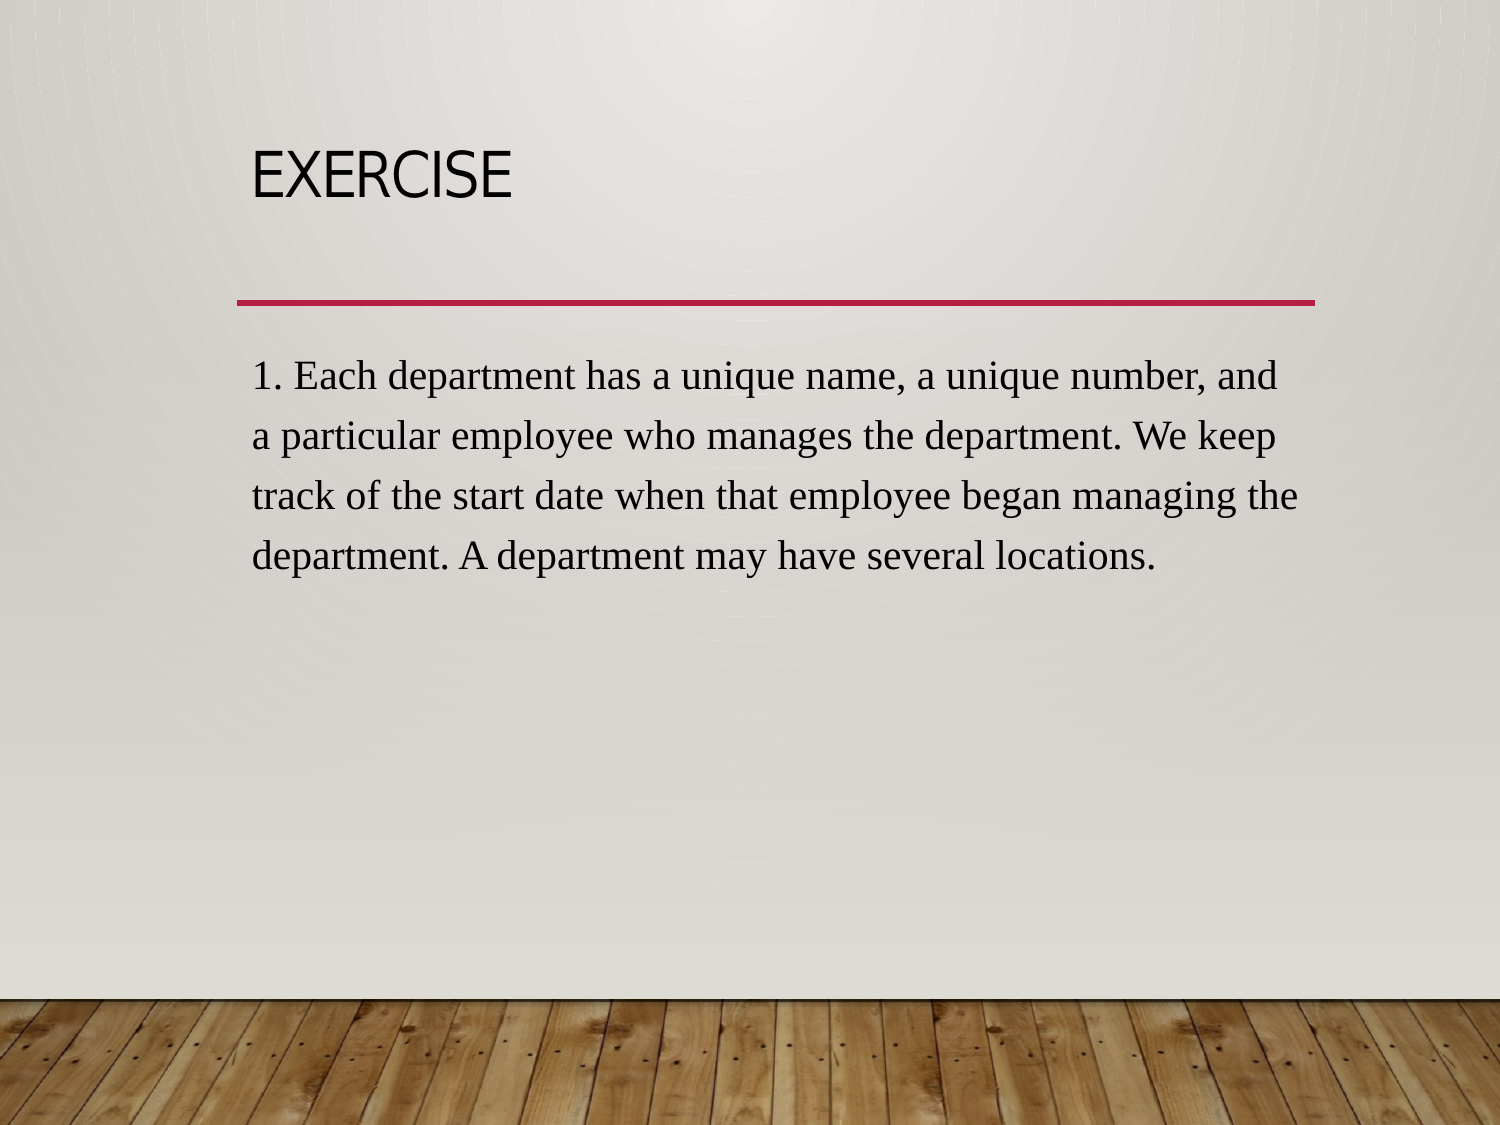

# Exercise
1. Each department has a unique name, a unique number, and a particular employee who manages the department. We keep track of the start date when that employee began managing the department. A department may have several locations.